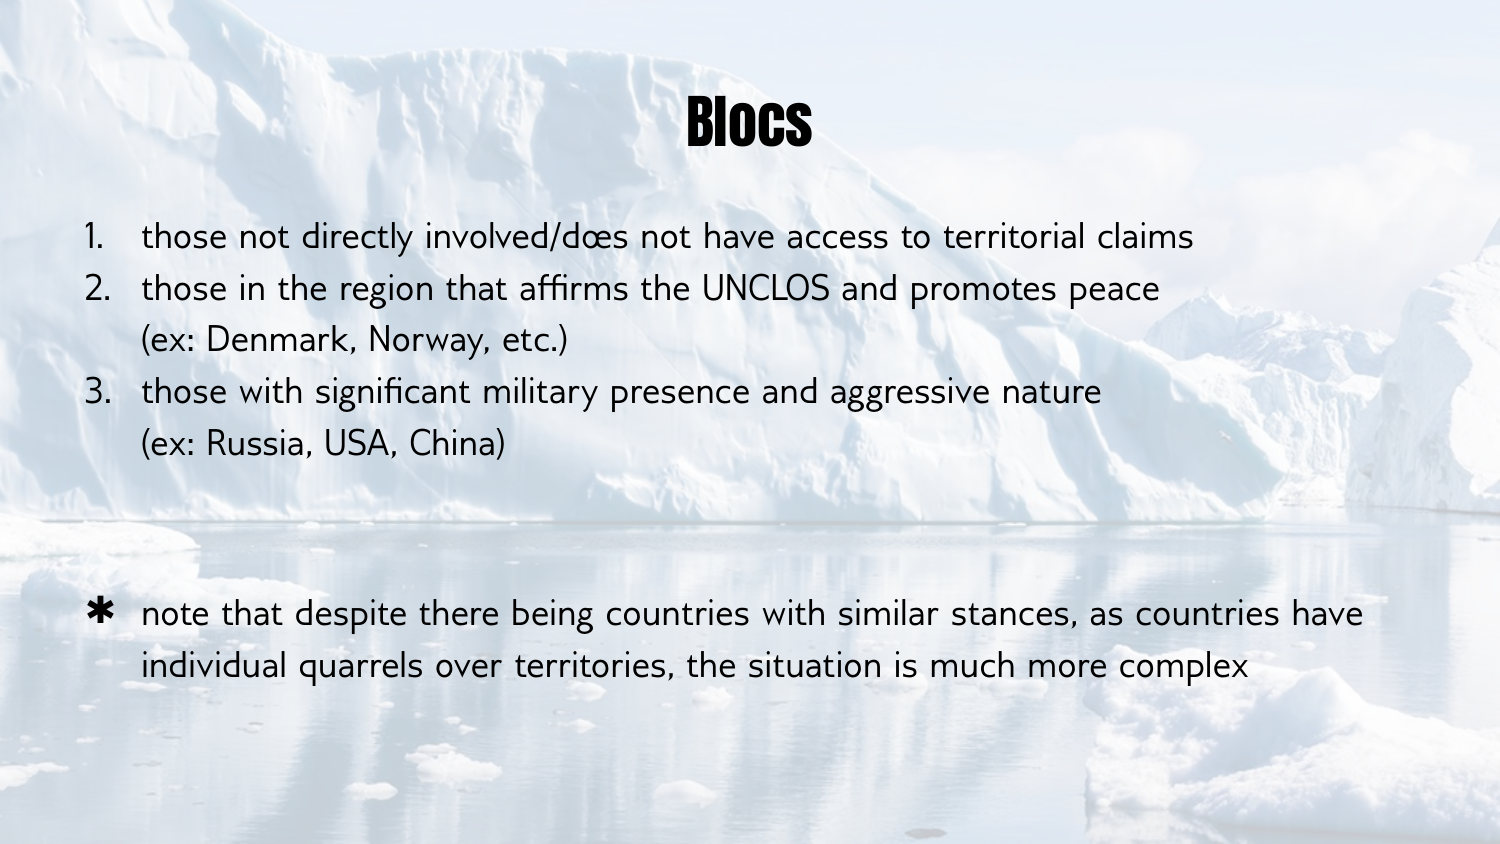

# Blocs
those not directly involved/does not have access to territorial claims
those in the region that affirms the UNCLOS and promotes peace
(ex: Denmark, Norway, etc.)
those with significant military presence and aggressive nature
(ex: Russia, USA, China)

note that despite there being countries with similar stances, as countries have individual quarrels over territories, the situation is much more complex